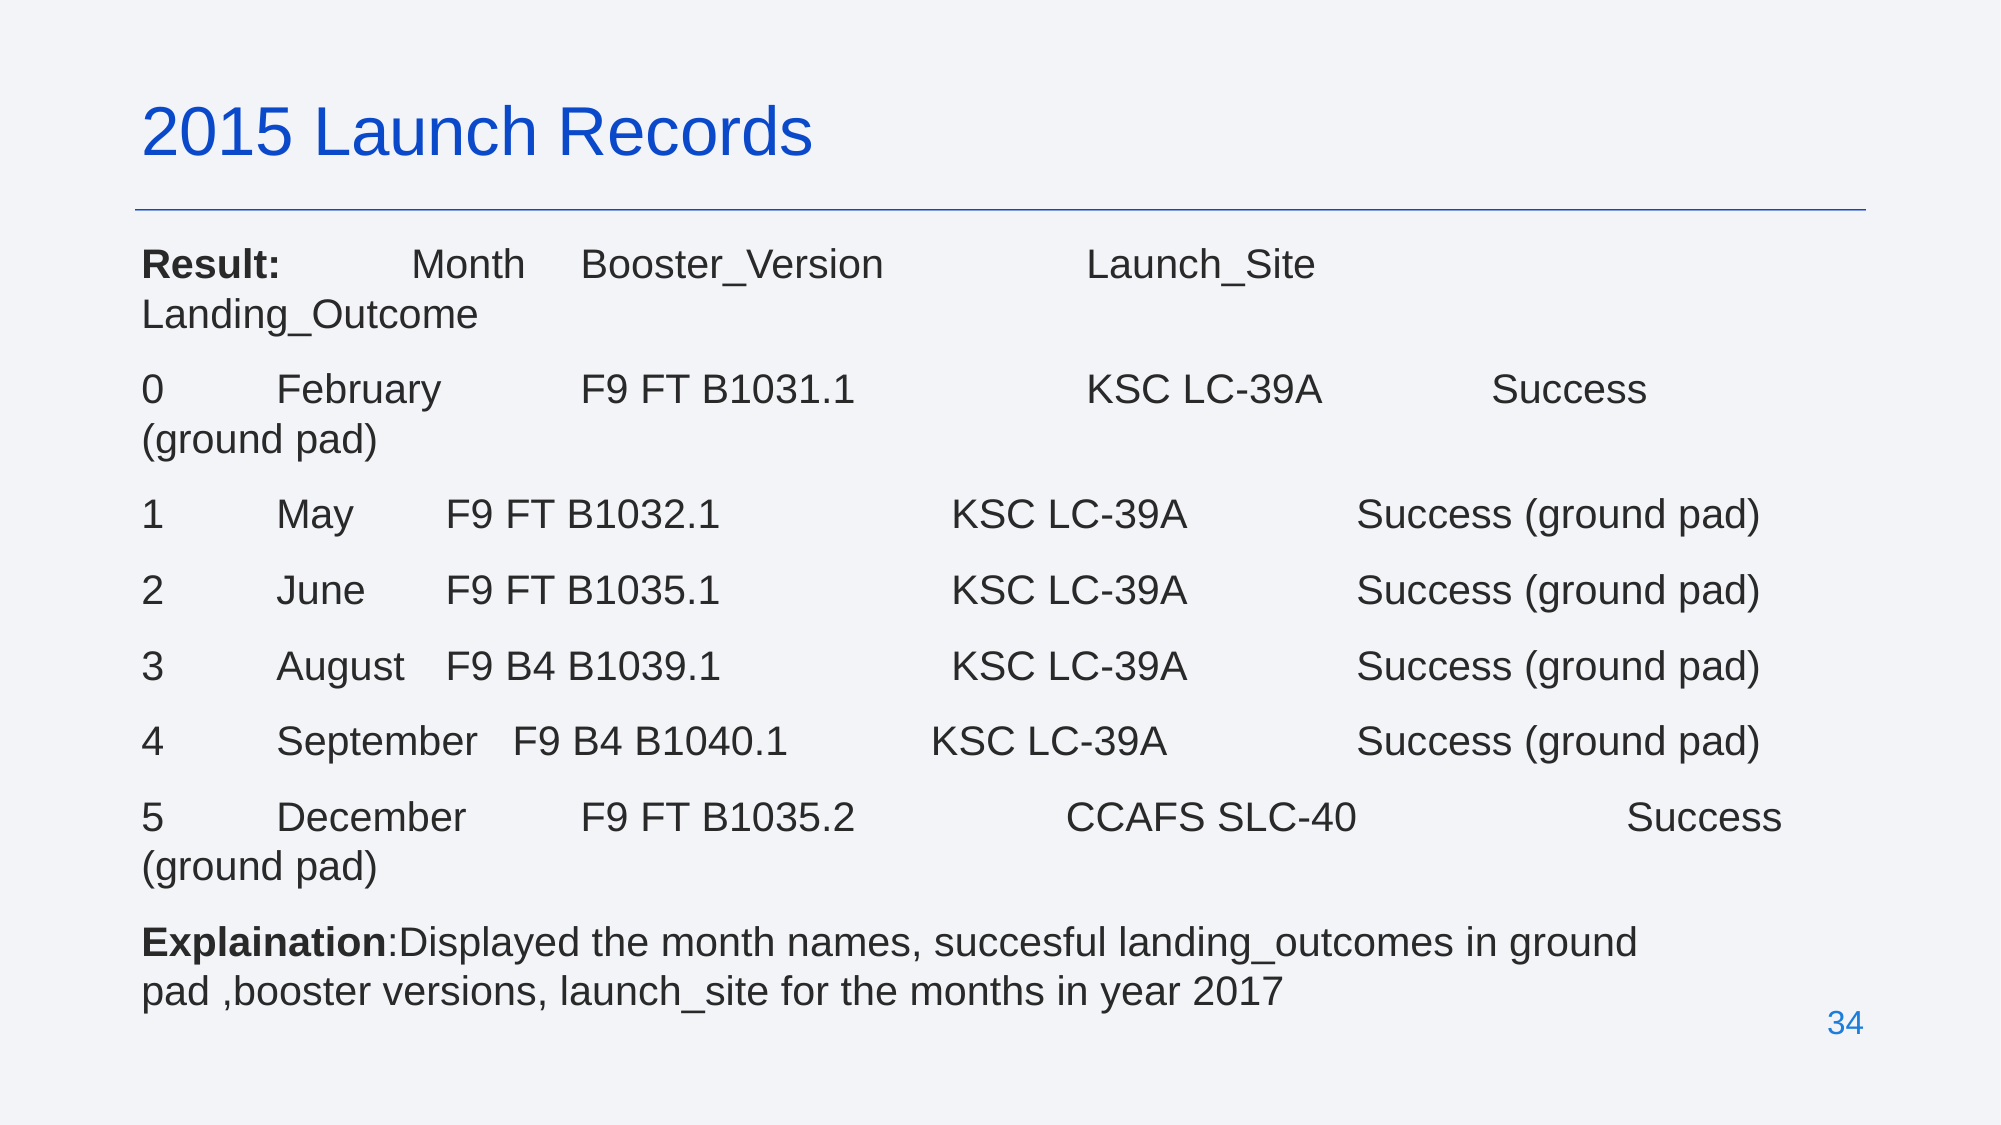

2015 Launch Records
# Result:	Month	   Booster_Version		Launch_Site		Landing_Outcome
0	February	   F9 FT B1031.1		KSC LC-39A		Success (ground pad)
1	May	   F9 FT B1032.1		KSC LC-39A		Success (ground pad)
2	June	   F9 FT B1035.1		KSC LC-39A		Success (ground pad)
3	August	   F9 B4 B1039.1		KSC LC-39A		Success (ground pad)
4	September   F9 B4 B1040.1	          KSC LC-39A		Success (ground pad)
5	December	   F9 FT B1035.2	          CCAFS SLC-40		Success (ground pad)
Explaination:Displayed the month names, succesful landing_outcomes in ground pad ,booster versions, launch_site for the months in year 2017
34